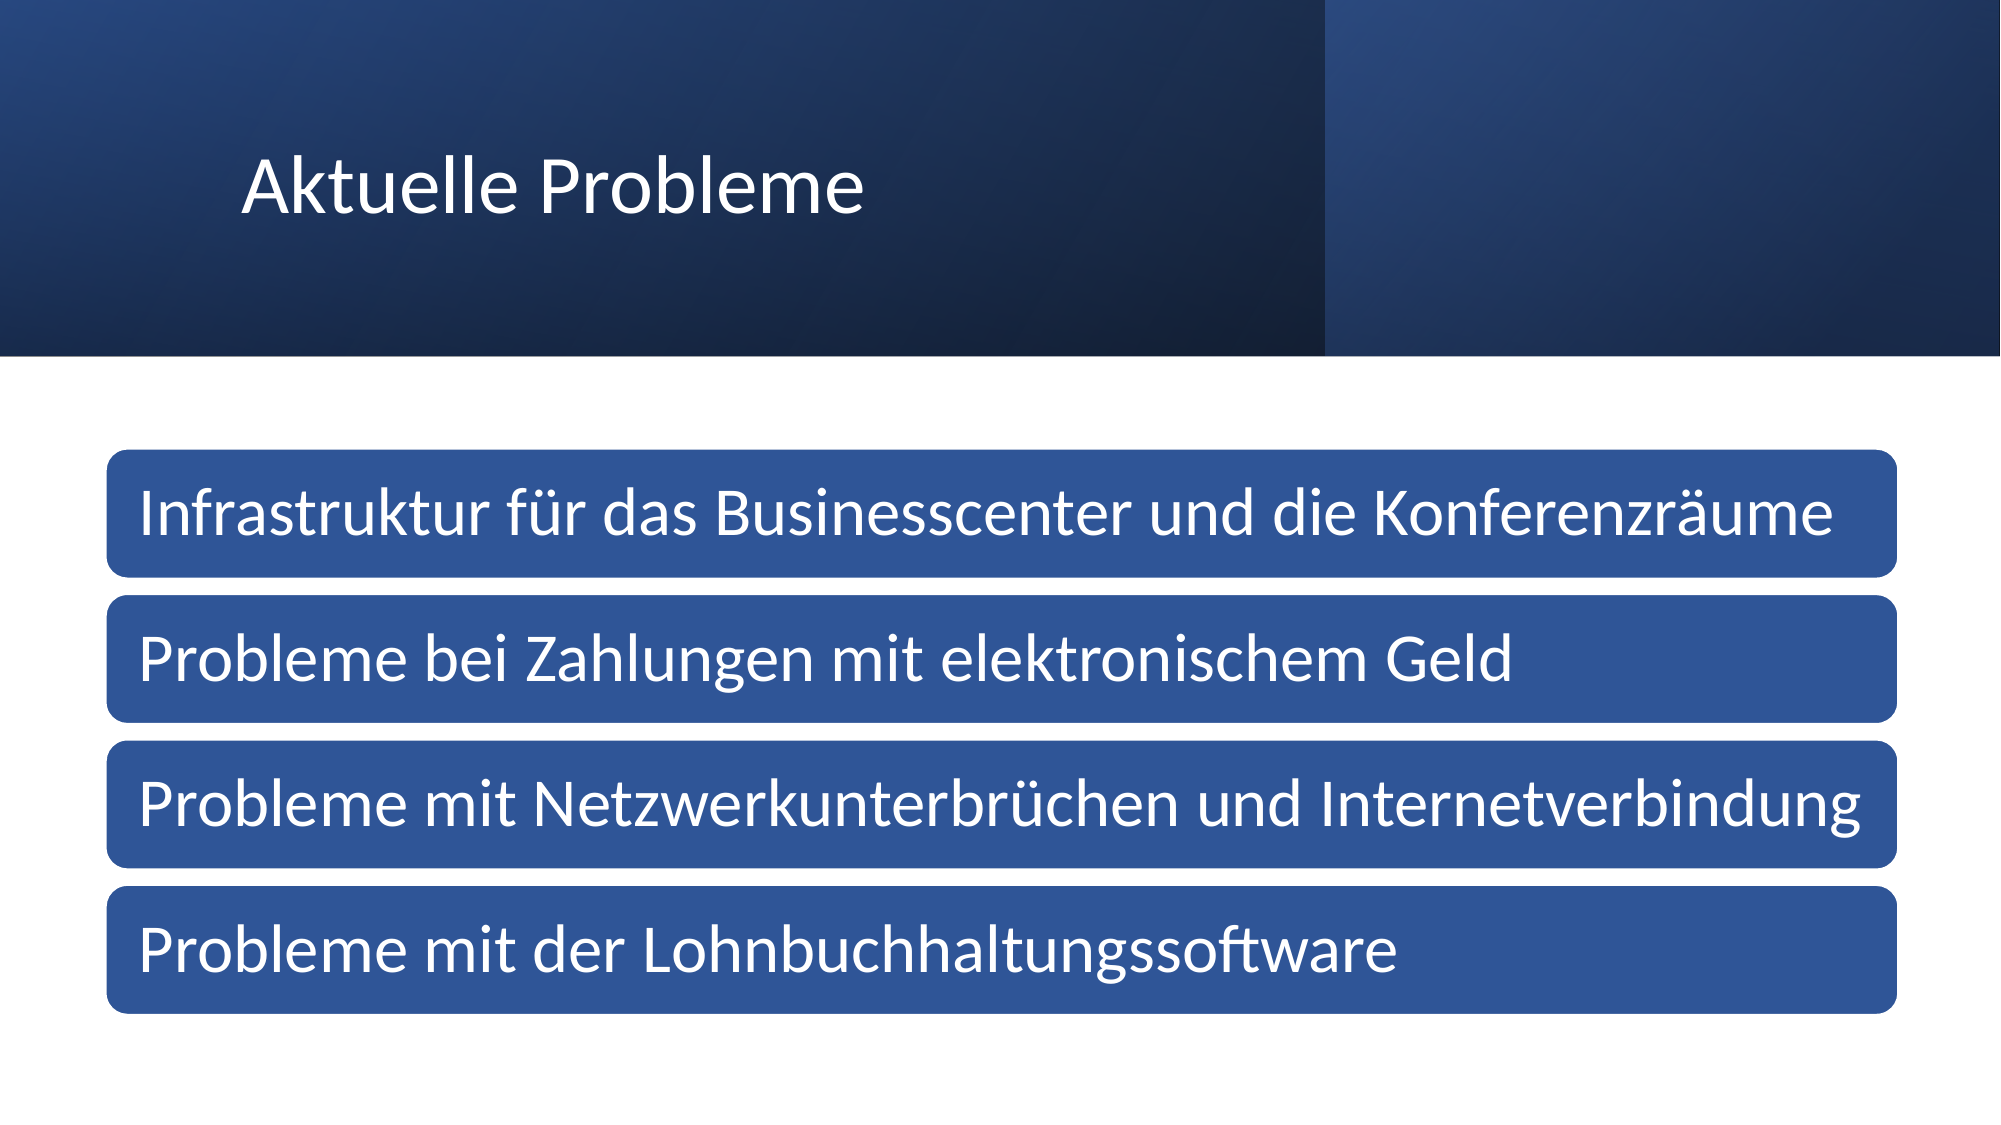

# Aktuelle Probleme
Infrastruktur für das Businesscenter und die Konferenzräume
Probleme bei Zahlungen mit elektronischem Geld
Probleme mit Netzwerkunterbrüchen und Internetverbindung
Probleme mit der Lohnbuchhaltungssoftware
8